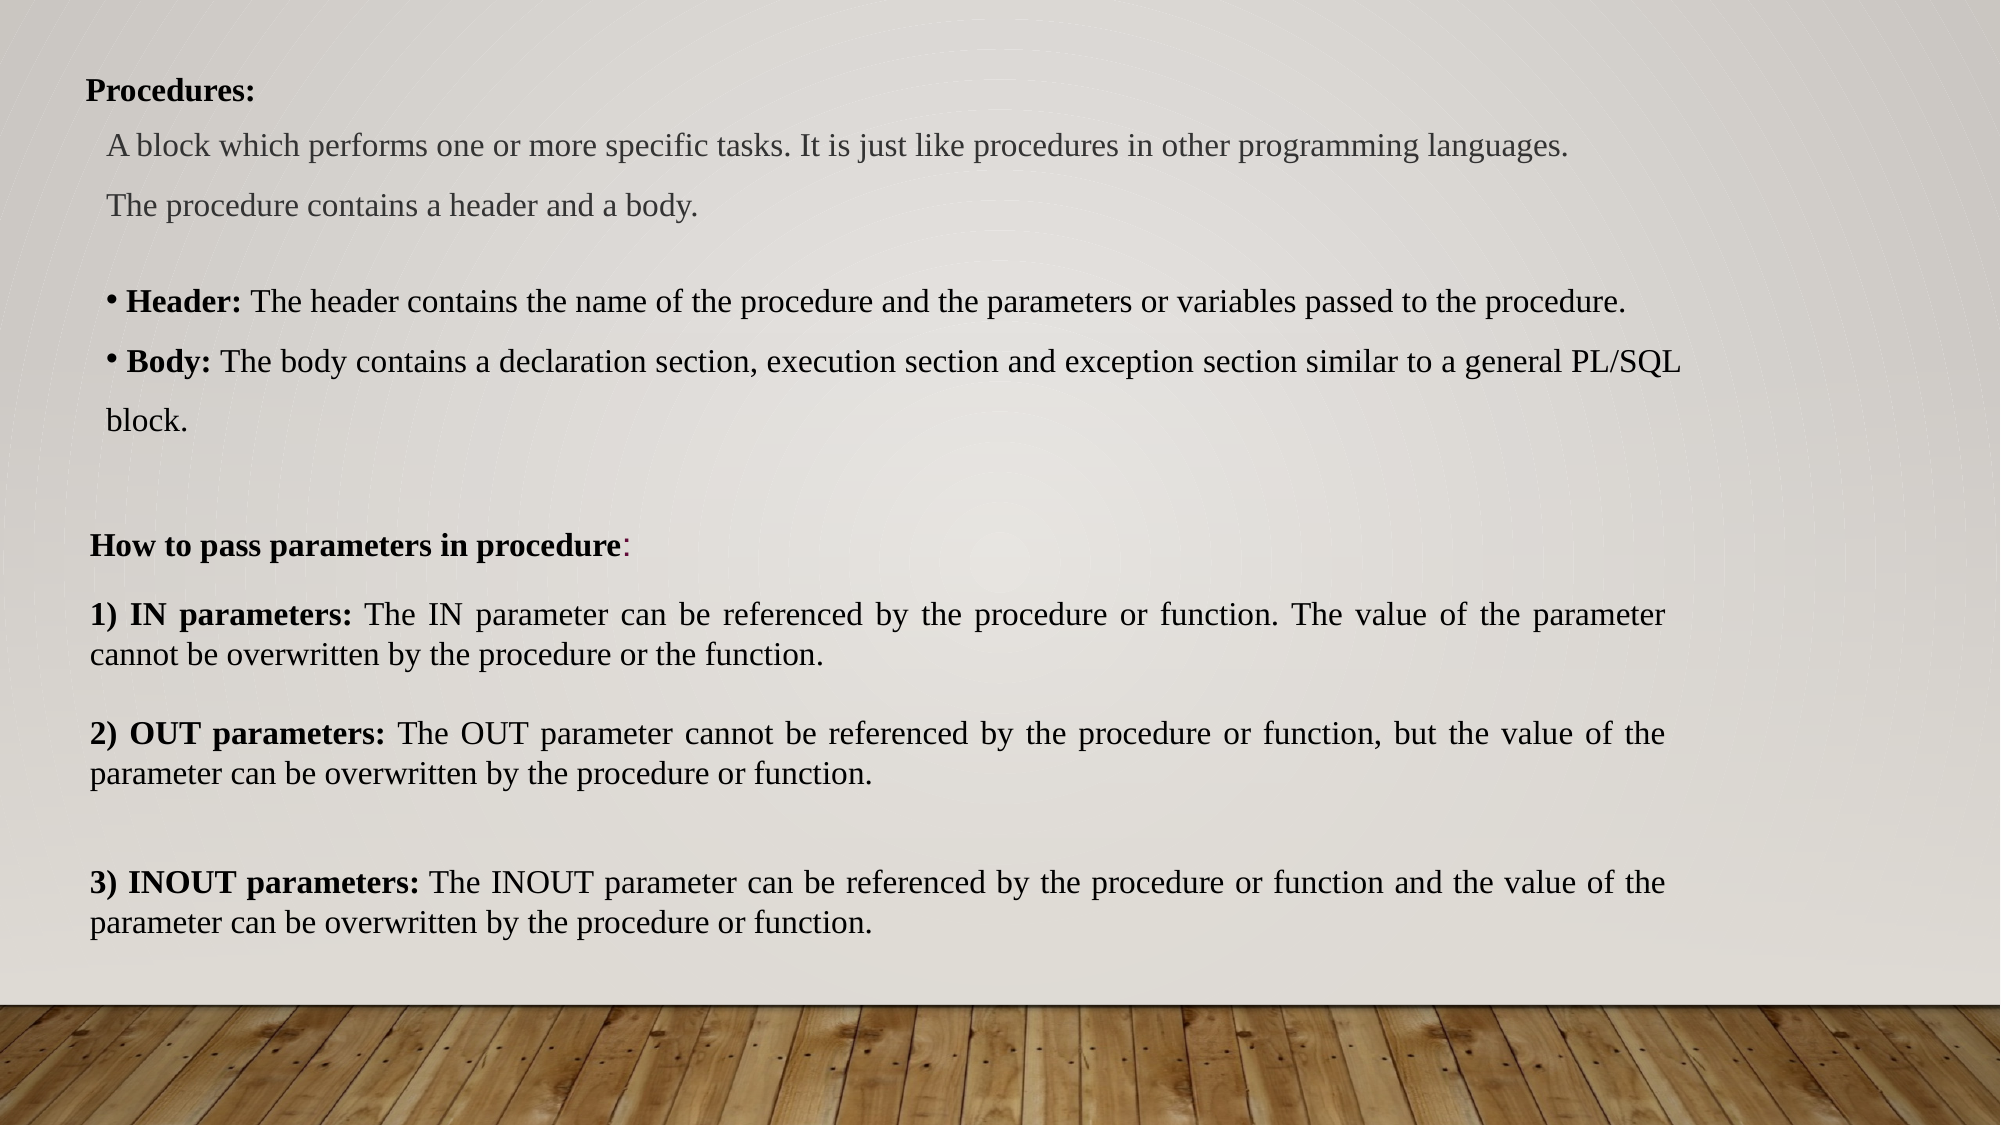

Procedures:
A block which performs one or more specific tasks. It is just like procedures in other programming languages.
The procedure contains a header and a body.
 Header: The header contains the name of the procedure and the parameters or variables passed to the procedure.
 Body: The body contains a declaration section, execution section and exception section similar to a general PL/SQL block.

How to pass parameters in procedure:
1) IN parameters: The IN parameter can be referenced by the procedure or function. The value of the parameter cannot be overwritten by the procedure or the function.

2) OUT parameters: The OUT parameter cannot be referenced by the procedure or function, but the value of the parameter can be overwritten by the procedure or function.

3) INOUT parameters: The INOUT parameter can be referenced by the procedure or function and the value of the parameter can be overwritten by the procedure or function.